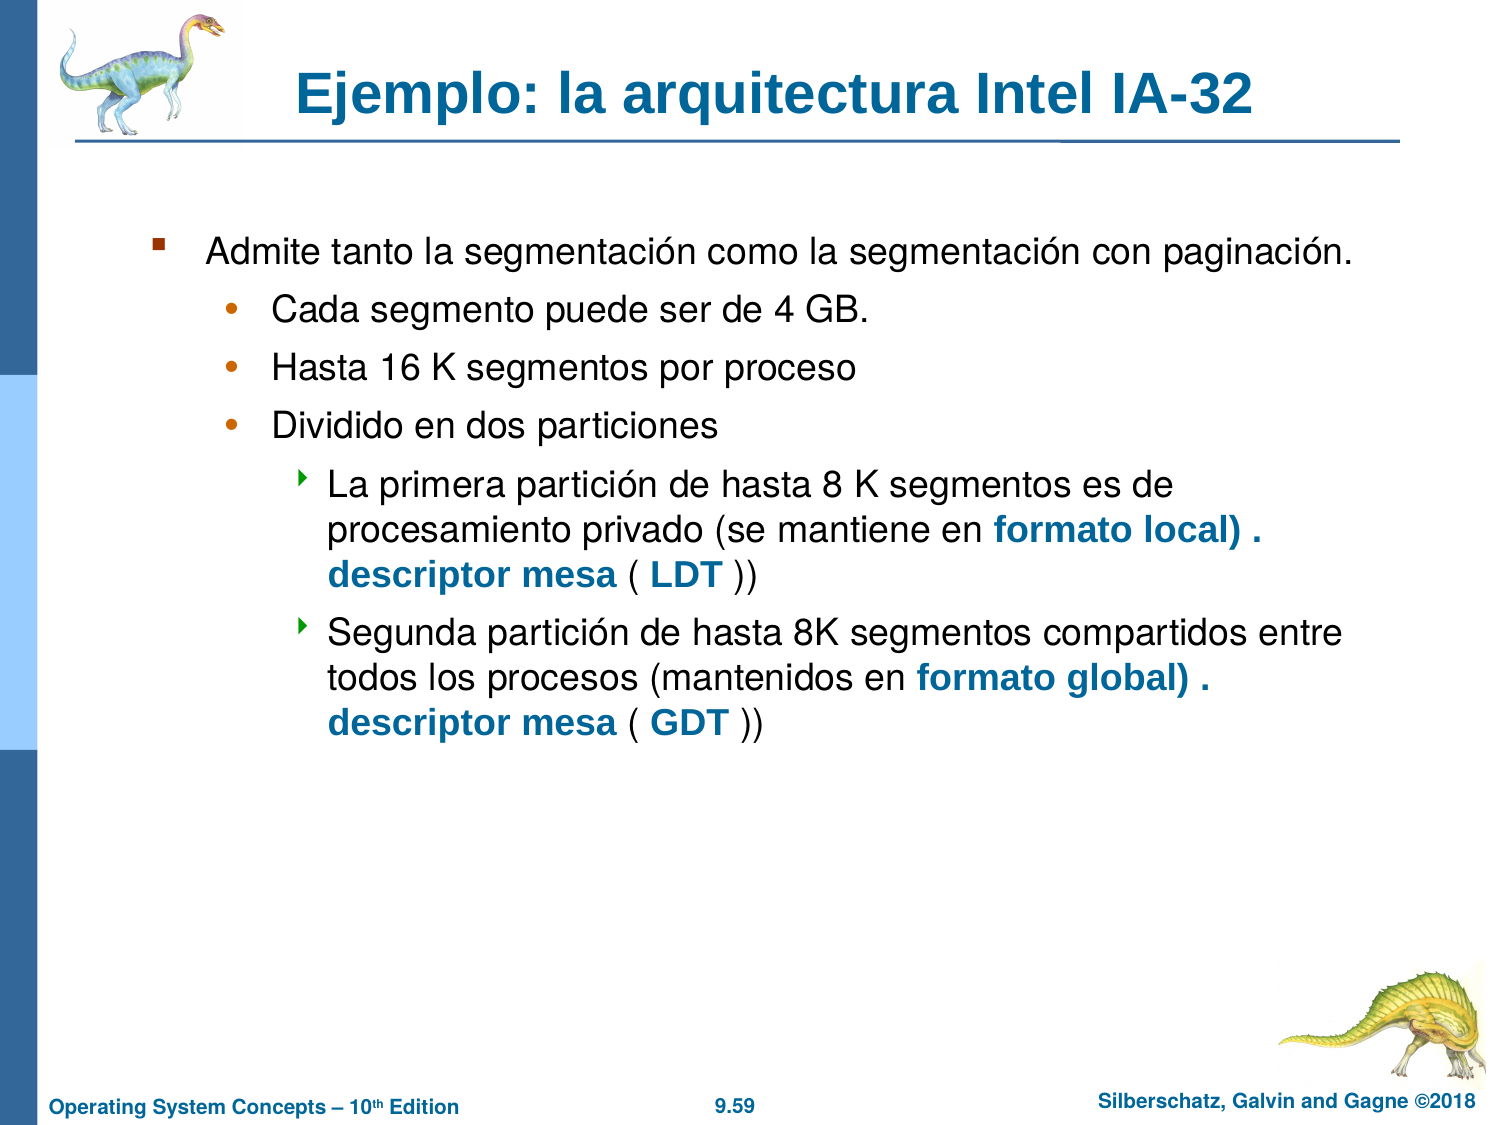

# Ejemplo: la arquitectura Intel IA-32
Admite tanto la segmentación como la segmentación con paginación.
Cada segmento puede ser de 4 GB.
Hasta 16 K segmentos por proceso
Dividido en dos particiones
La primera partición de hasta 8 K segmentos es de procesamiento privado (se mantiene en formato local) . descriptor mesa ( LDT ))
Segunda partición de hasta 8K segmentos compartidos entre todos los procesos (mantenidos en formato global) . descriptor mesa ( GDT ))